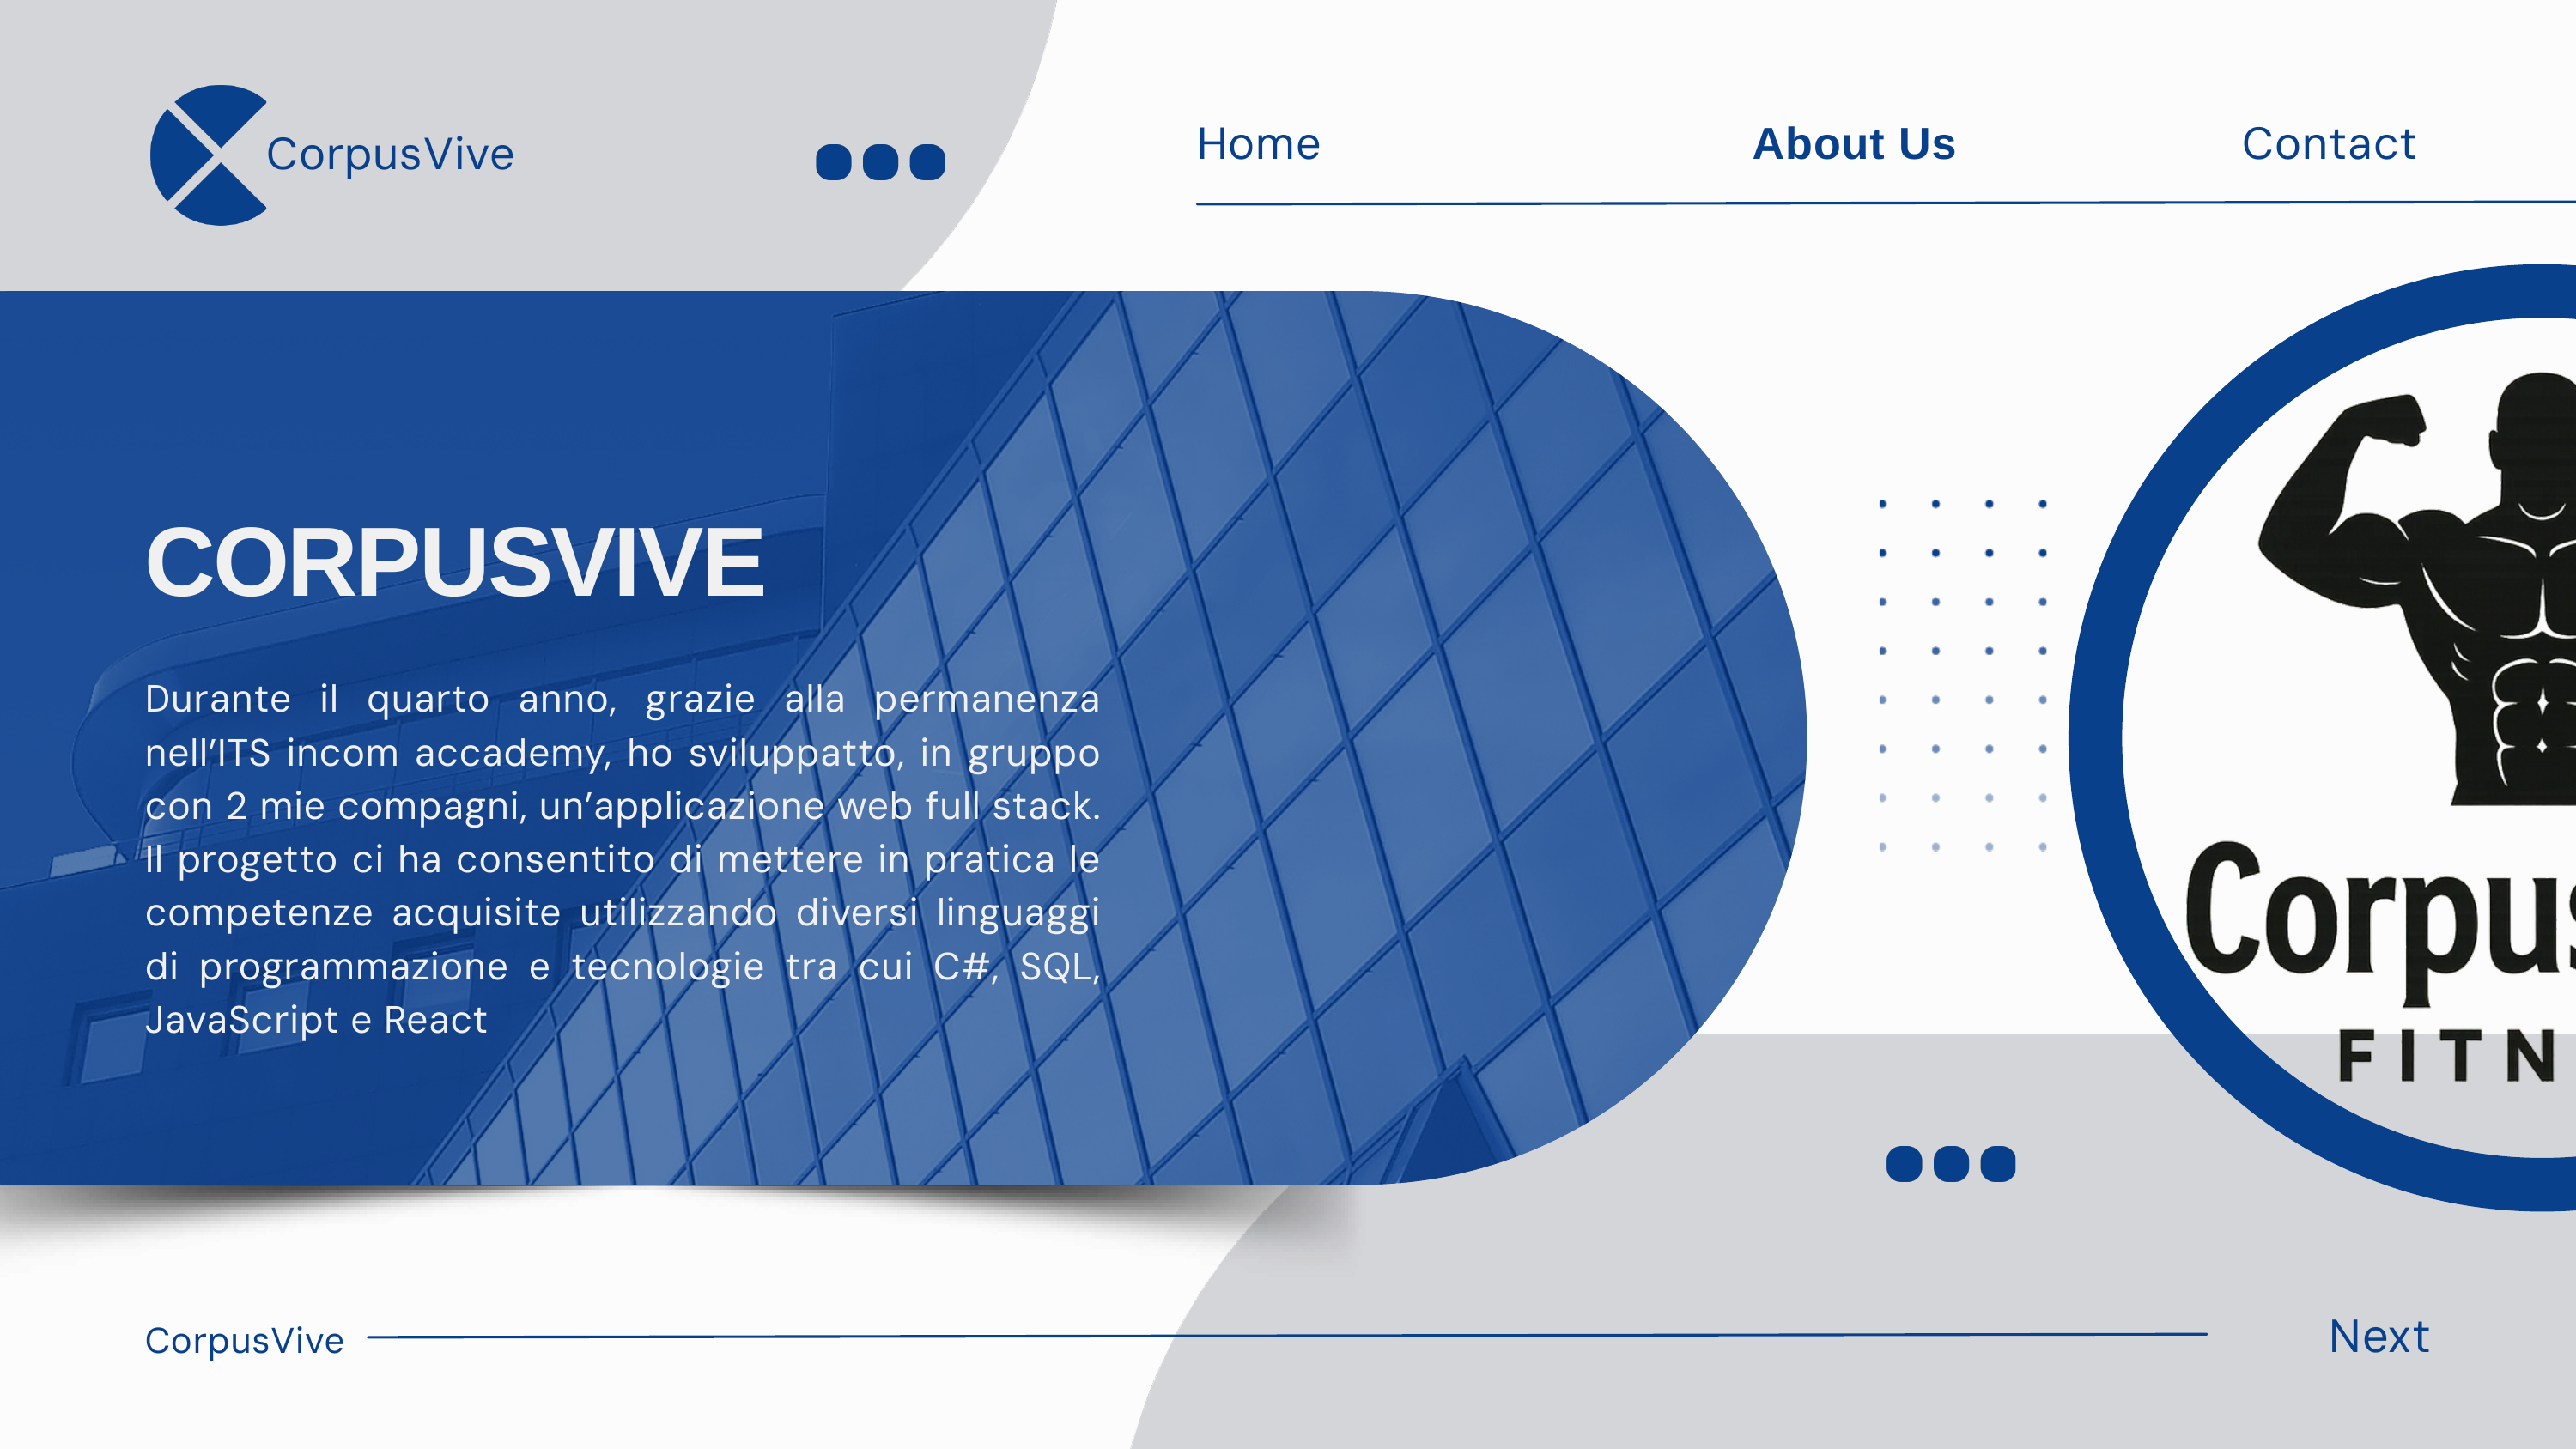

Home
About Us
Contact
CorpusVive

CORPUSVIVE

Durante il quarto anno, grazie alla permanenza nell’ITS incom accademy, ho sviluppatto, in gruppo con 2 mie compagni, un’applicazione web full stack. Il progetto ci ha consentito di mettere in pratica le competenze acquisite utilizzando diversi linguaggi di programmazione e tecnologie tra cui C#, SQL, JavaScript e React

Next
CorpusVive